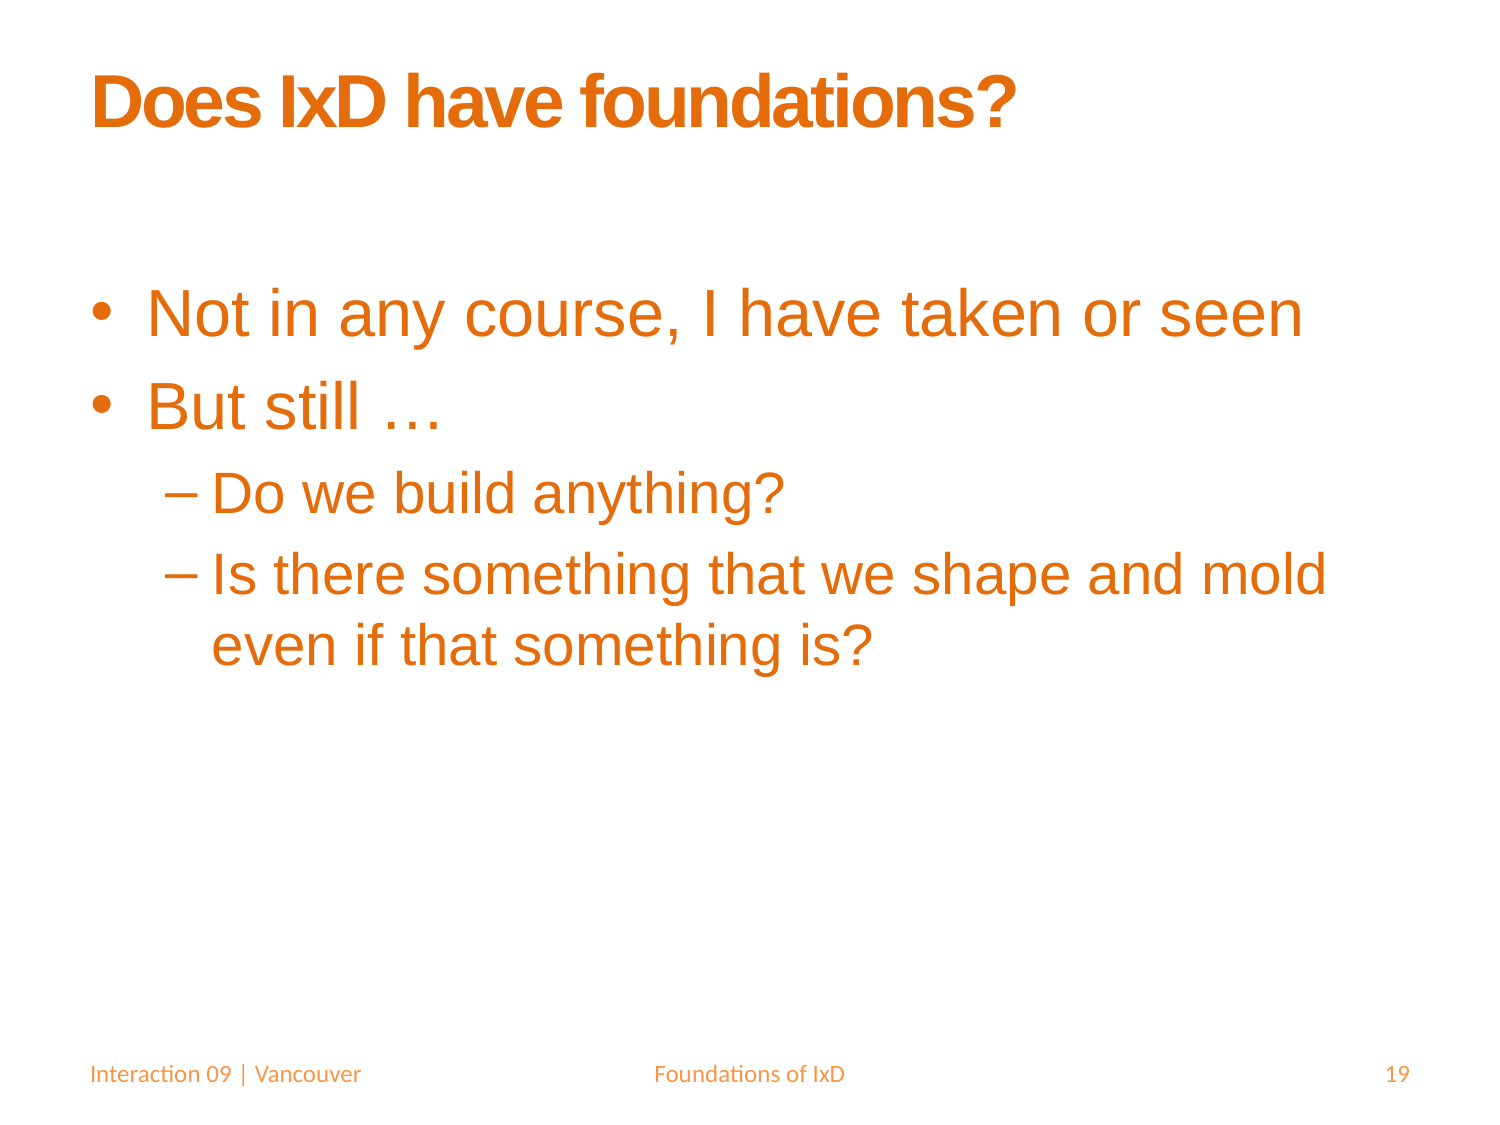

# Does IxD have foundations?
Not in any course, I have taken or seen
But still …
Do we build anything?
Is there something that we shape and mold even if that something is?
Interaction 09 | Vancouver
Foundations of IxD
19